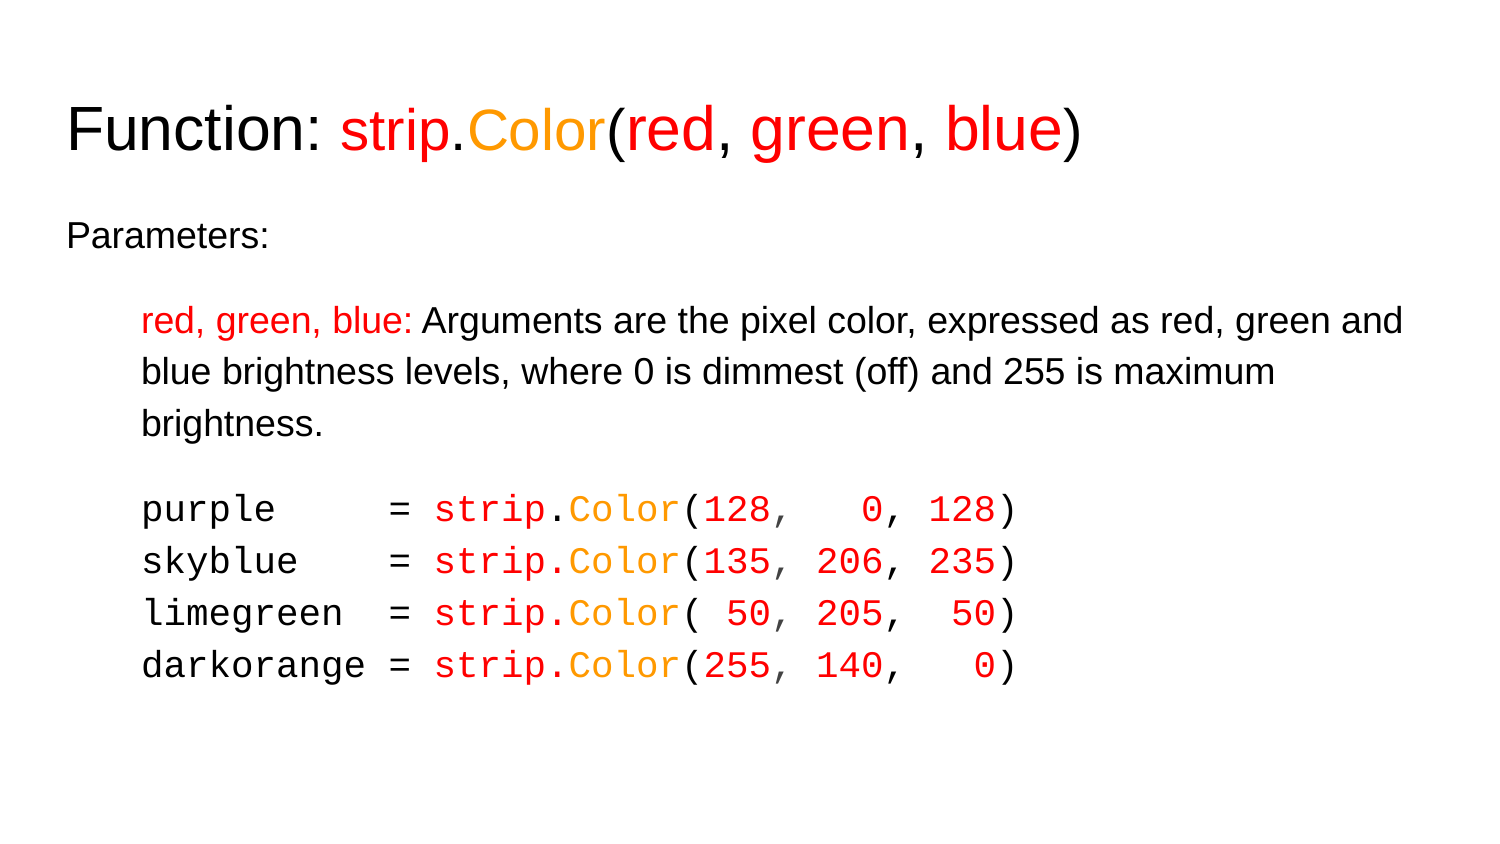

# Function: strip.Color(red, green, blue)
Parameters:
red, green, blue: Arguments are the pixel color, expressed as red, green and blue brightness levels, where 0 is dimmest (off) and 255 is maximum brightness.
purple     = strip.Color(128,   0, 128)
skyblue    = strip.Color(135, 206, 235)
limegreen  = strip.Color( 50, 205,  50)
darkorange = strip.Color(255, 140,   0)